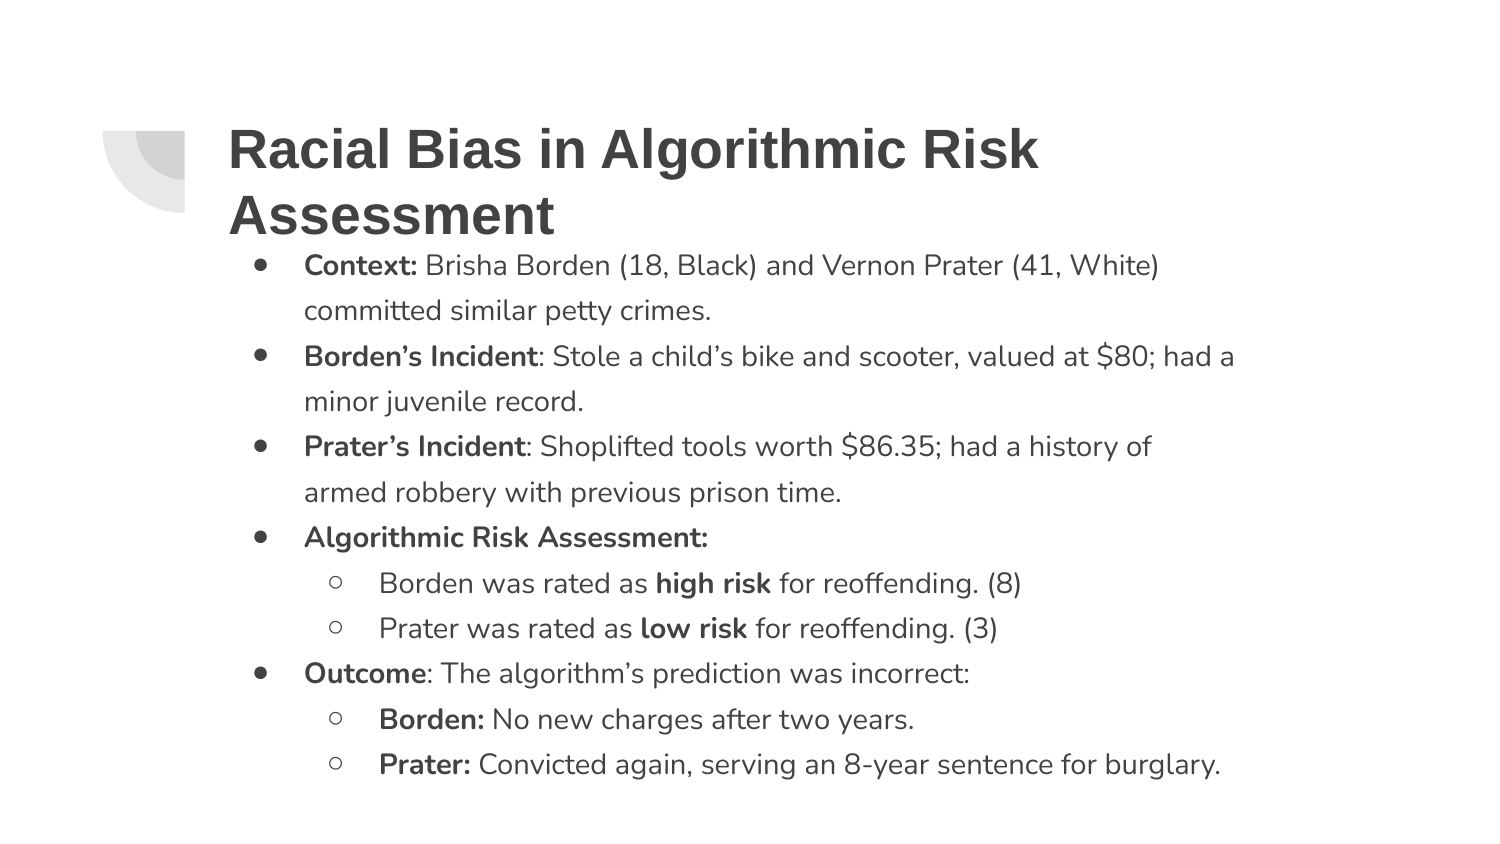

# Racial Bias in Algorithmic Risk Assessment
Context: Brisha Borden (18, Black) and Vernon Prater (41, White) committed similar petty crimes.
Borden’s Incident: Stole a child’s bike and scooter, valued at $80; had a minor juvenile record.
Prater’s Incident: Shoplifted tools worth $86.35; had a history of armed robbery with previous prison time.
Algorithmic Risk Assessment:
Borden was rated as high risk for reoffending. (8)
Prater was rated as low risk for reoffending. (3)
Outcome: The algorithm’s prediction was incorrect:
Borden: No new charges after two years.
Prater: Convicted again, serving an 8-year sentence for burglary.